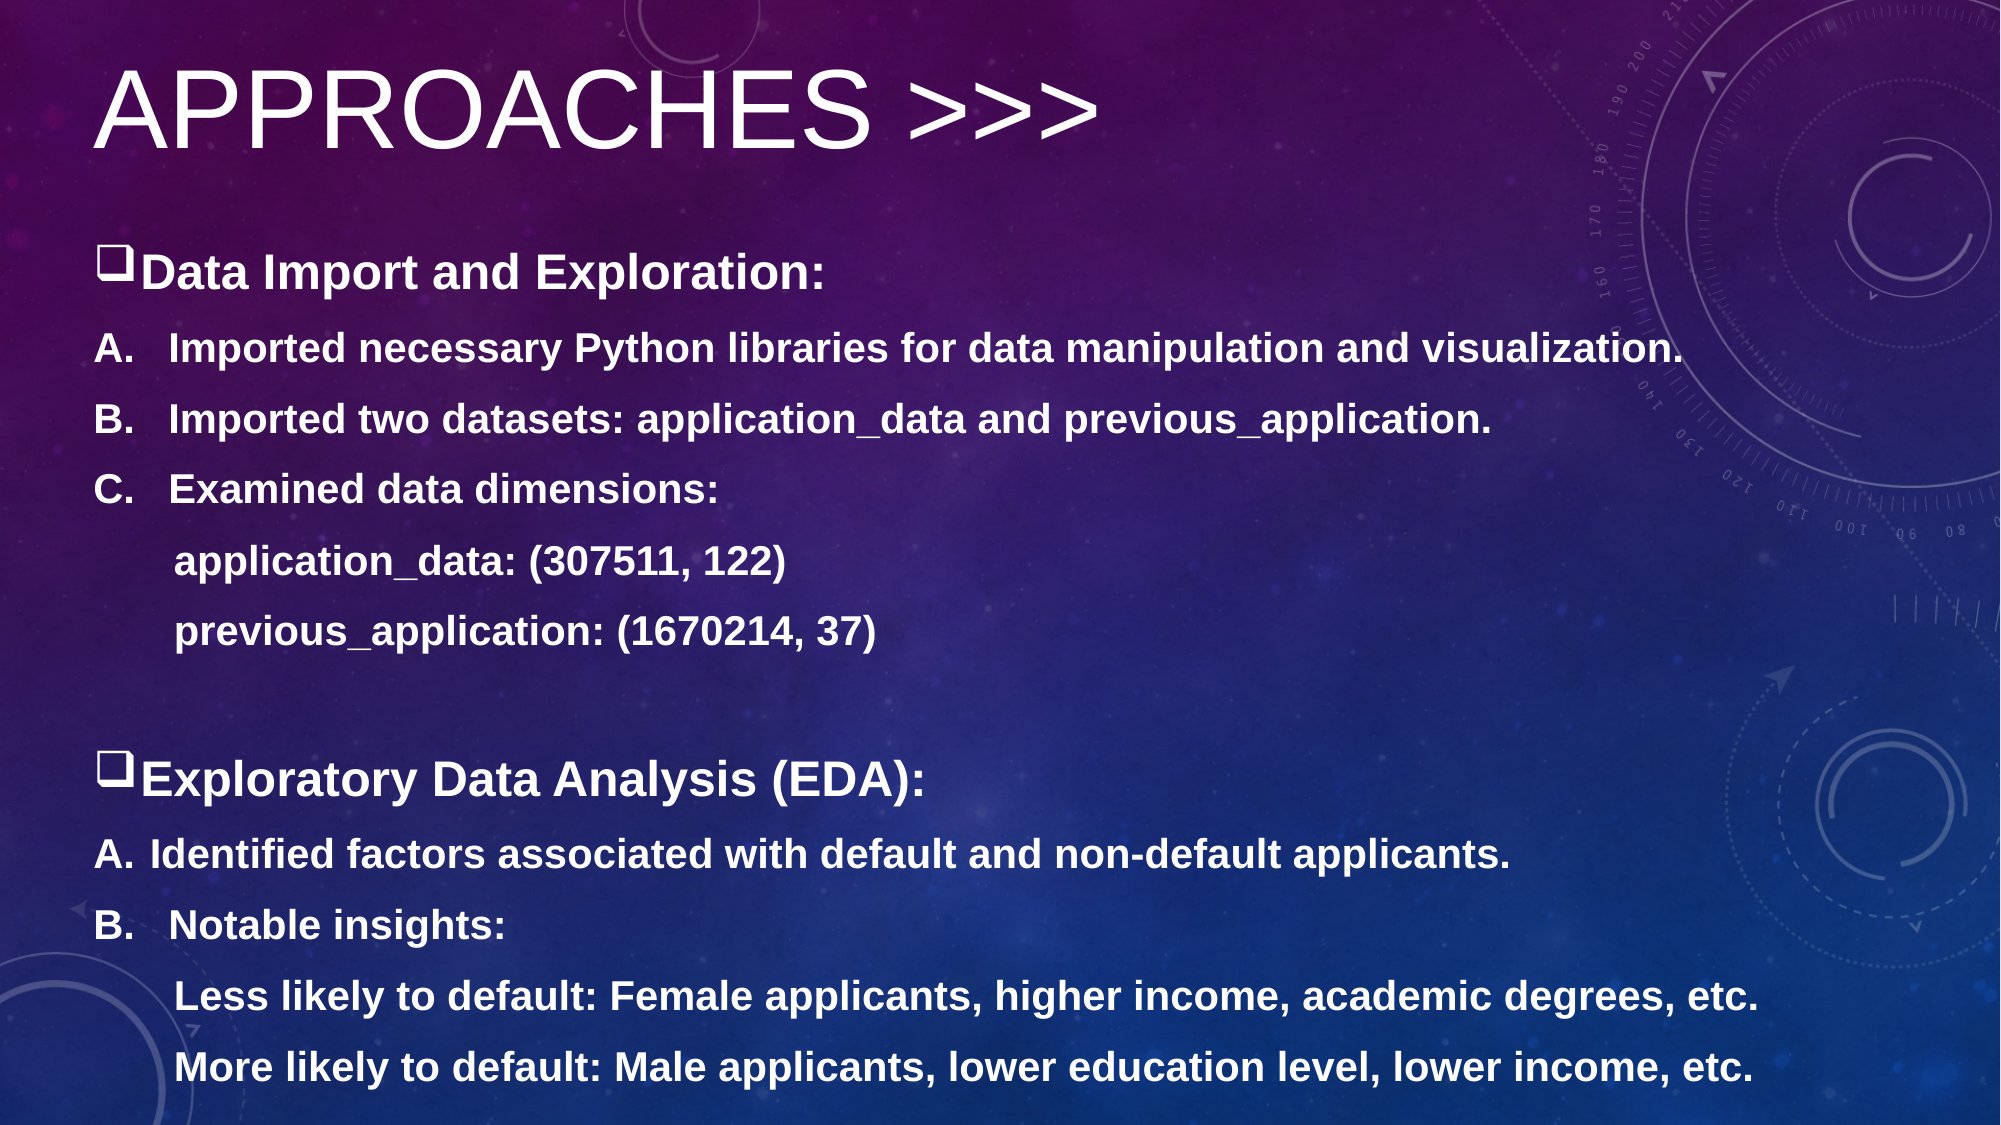

# Approaches >>>
Data Import and Exploration:
Imported necessary Python libraries for data manipulation and visualization.
Imported two datasets: application_data and previous_application.
Examined data dimensions:
       application_data: (307511, 122)
       previous_application: (1670214, 37)

Exploratory Data Analysis (EDA):
Identified factors associated with default and non-default applicants.
Notable insights:
       Less likely to default: Female applicants, higher income, academic degrees, etc.
       More likely to default: Male applicants, lower education level, lower income, etc.